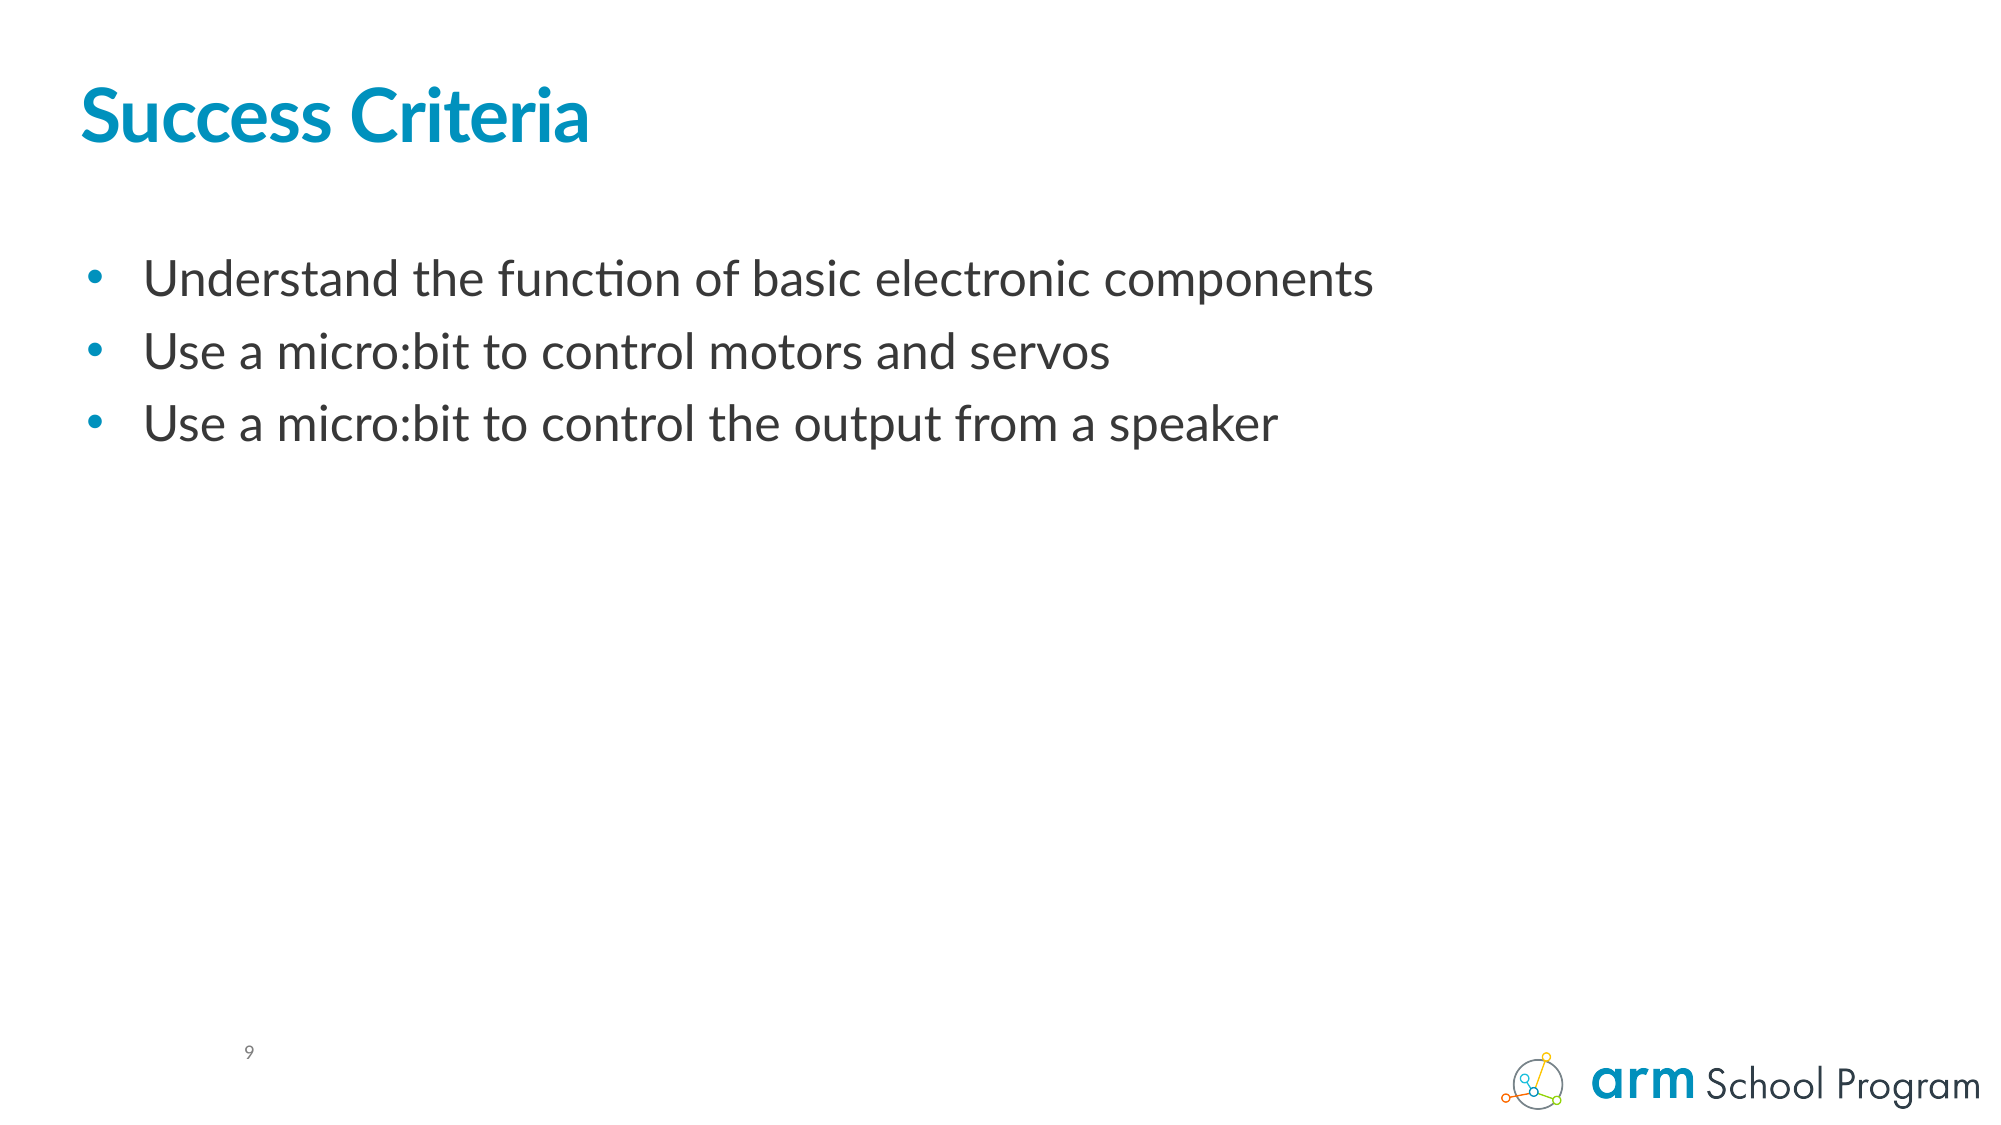

# Success Criteria

Understand the function of basic electronic components
Use a micro:bit to control motors and servos
Use a micro:bit to control the output from a speaker